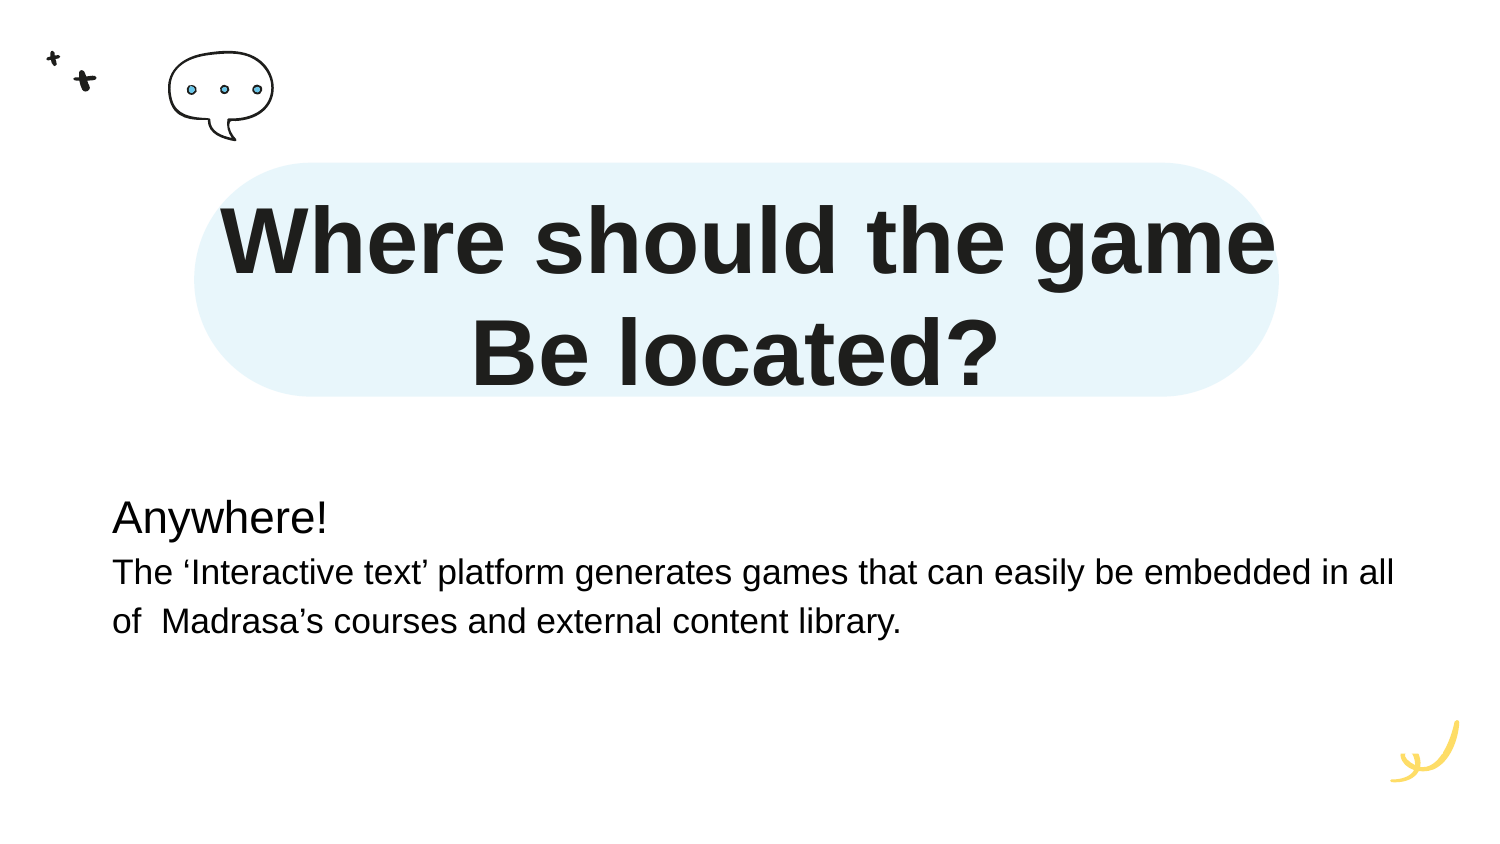

Where should the game
Be located?
Anywhere!
The ‘Interactive text’ platform generates games that can easily be embedded in all of  Madrasa’s courses and external content library.